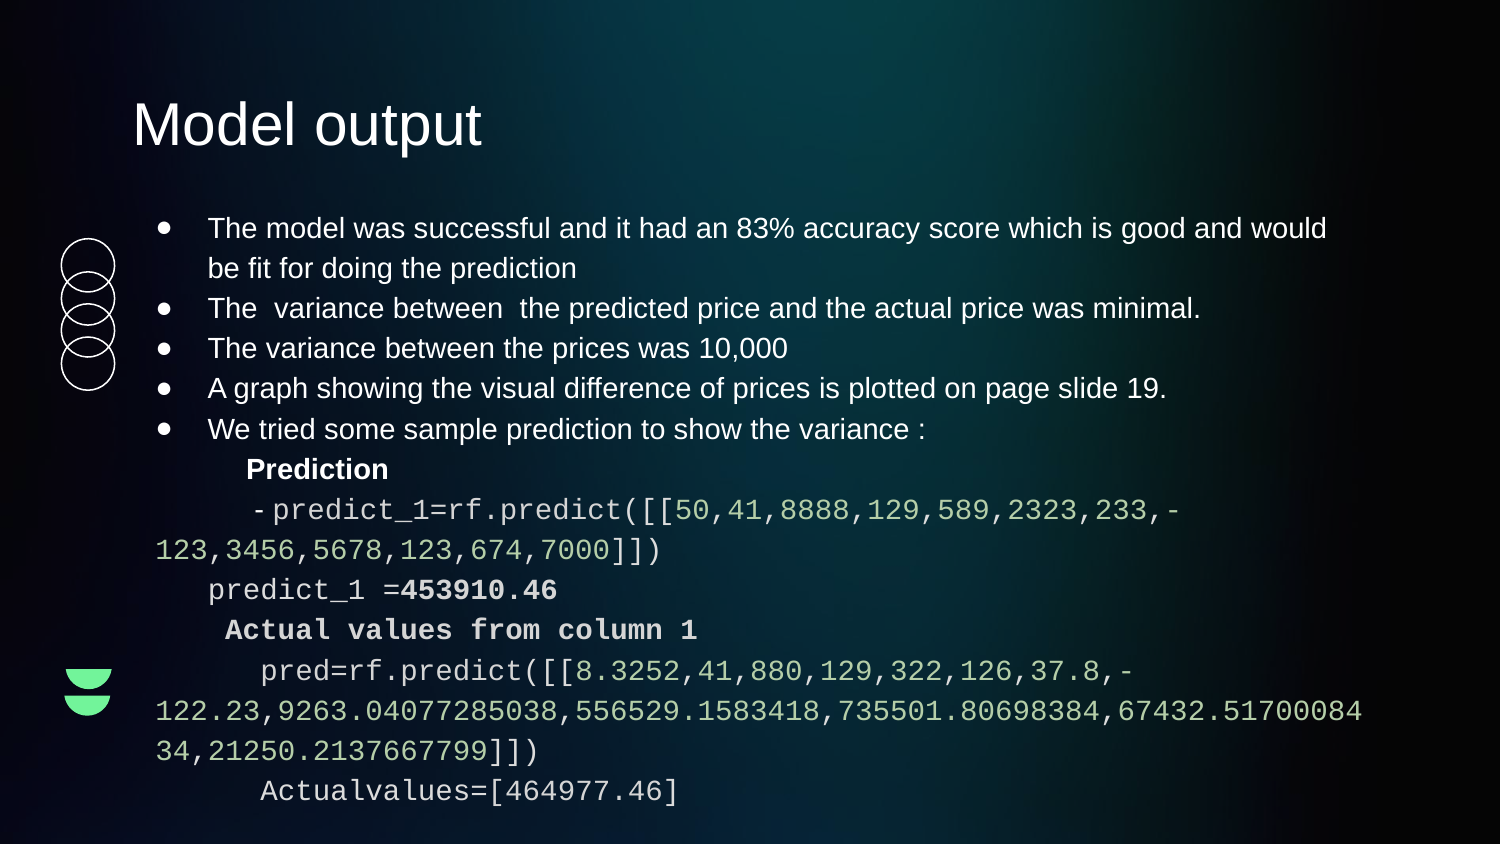

# Model output
The model was successful and it had an 83% accuracy score which is good and would be fit for doing the prediction
The  variance between  the predicted price and the actual price was minimal.
The variance between the prices was 10,000
A graph showing the visual difference of prices is plotted on page slide 19.
We tried some sample prediction to show the variance :
           Prediction
            - predict_1=rf.predict([[50,41,8888,129,589,2323,233,-   123,3456,5678,123,674,7000]])
   predict_1 =453910.46
    Actual values from column 1
      pred=rf.predict([[8.3252,41,880,129,322,126,37.8,-122.23,9263.04077285038,556529.1583418,735501.80698384,67432.5170008434,21250.2137667799]])
      Actualvalues=[464977.46]